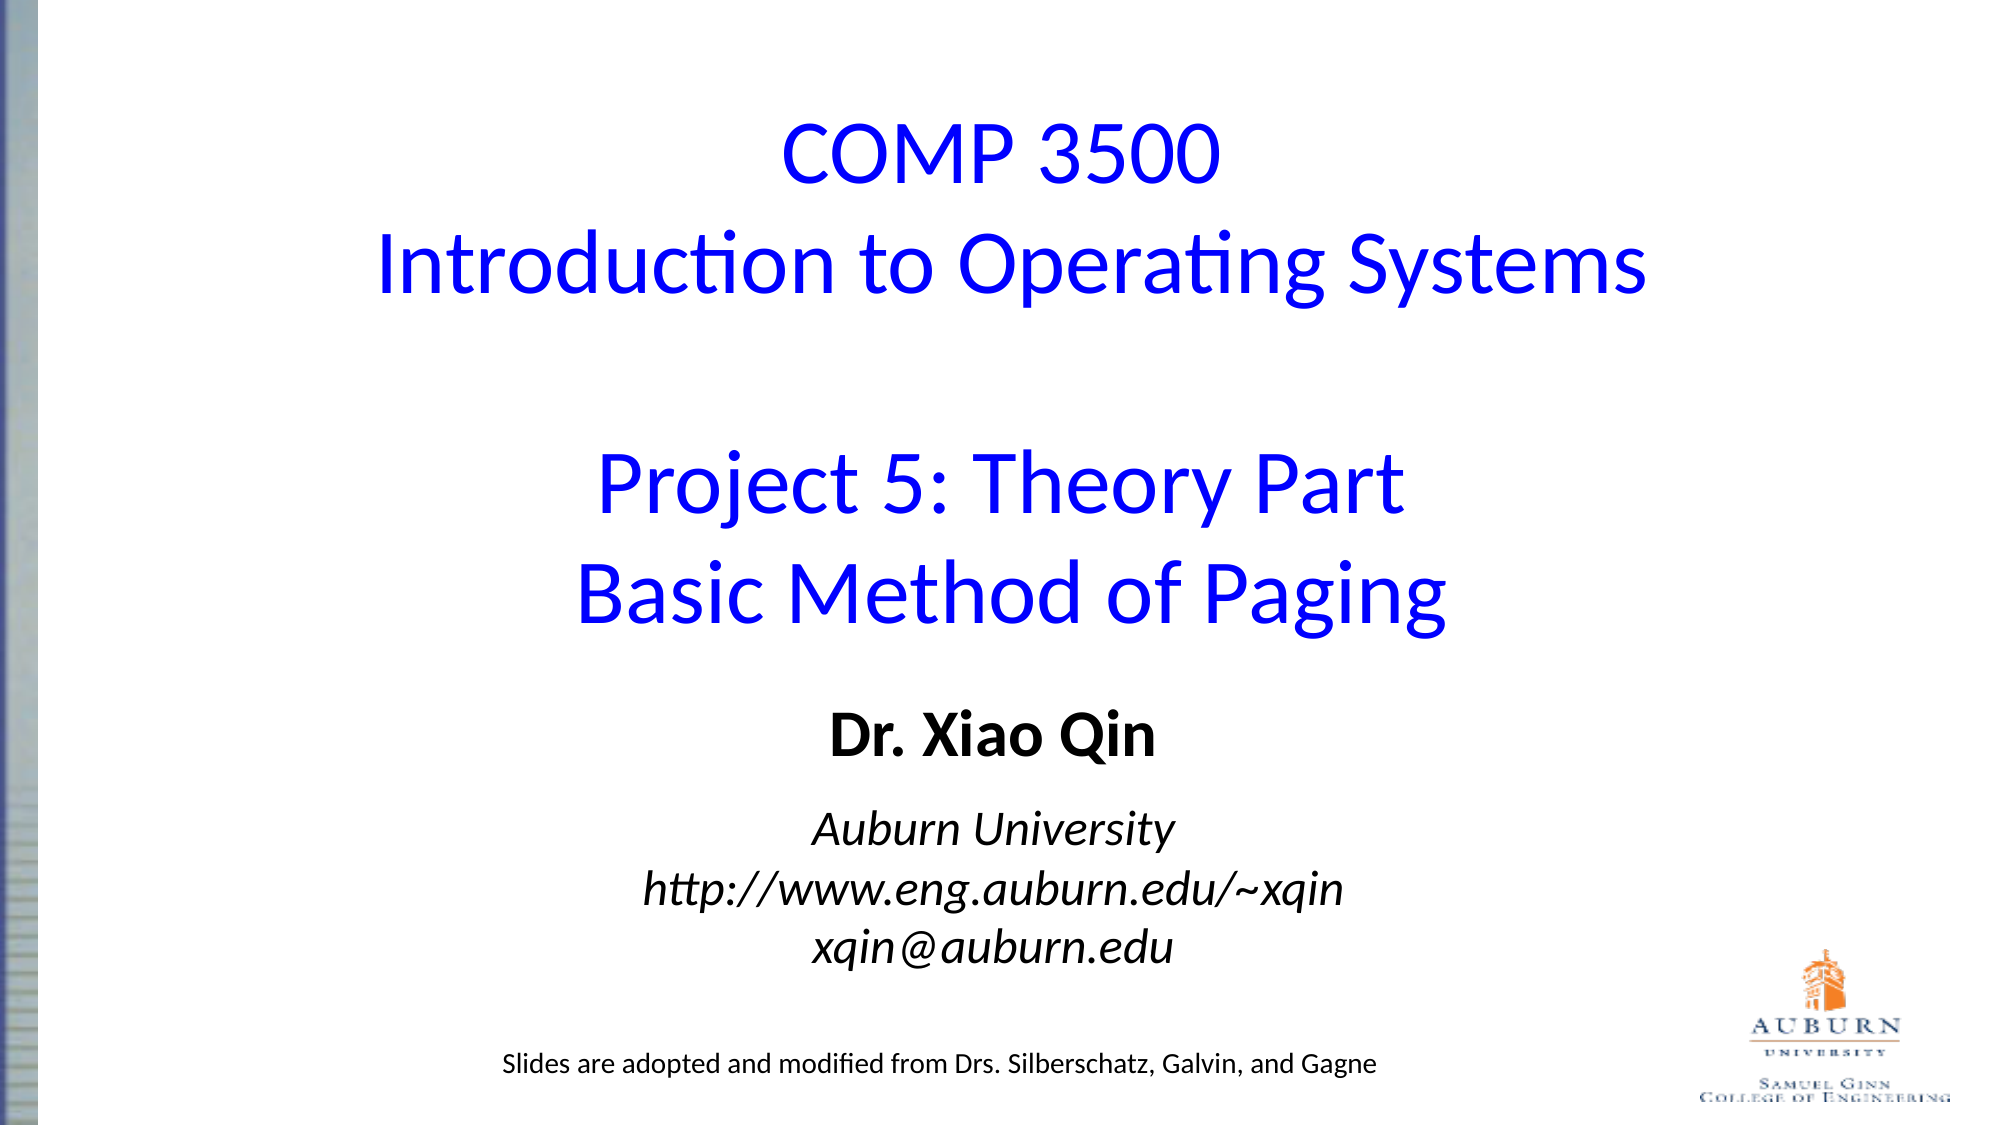

COMP 3500
Introduction to Operating Systems
Project 5: Theory Part
Basic Method of Paging
Dr. Xiao Qin
Auburn University
http://www.eng.auburn.edu/~xqin
xqin@auburn.edu
Slides are adopted and modified from Drs. Silberschatz, Galvin, and Gagne